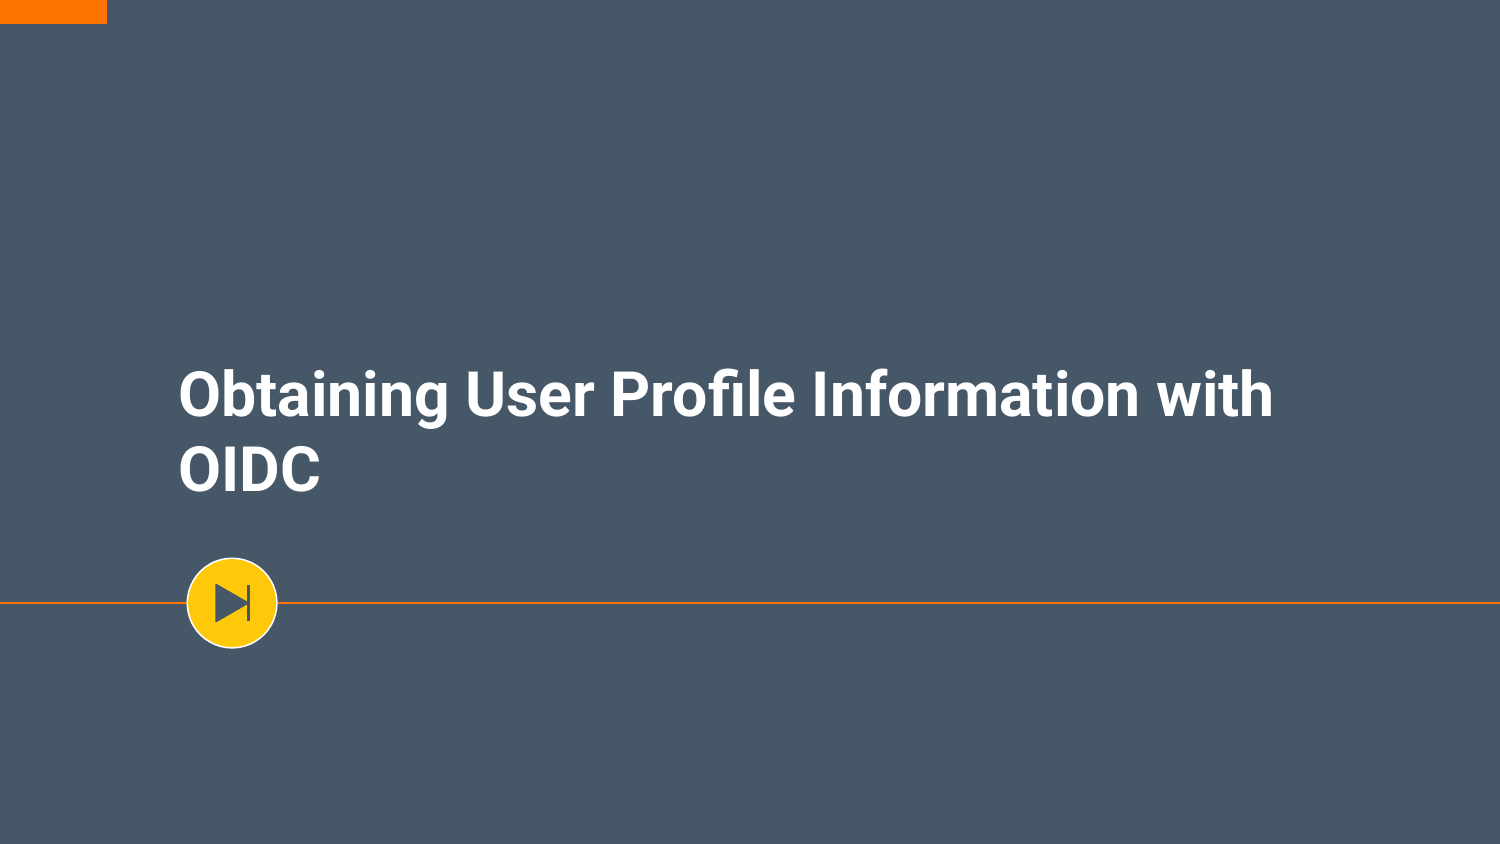

# Obtaining User Profile Information with OIDC